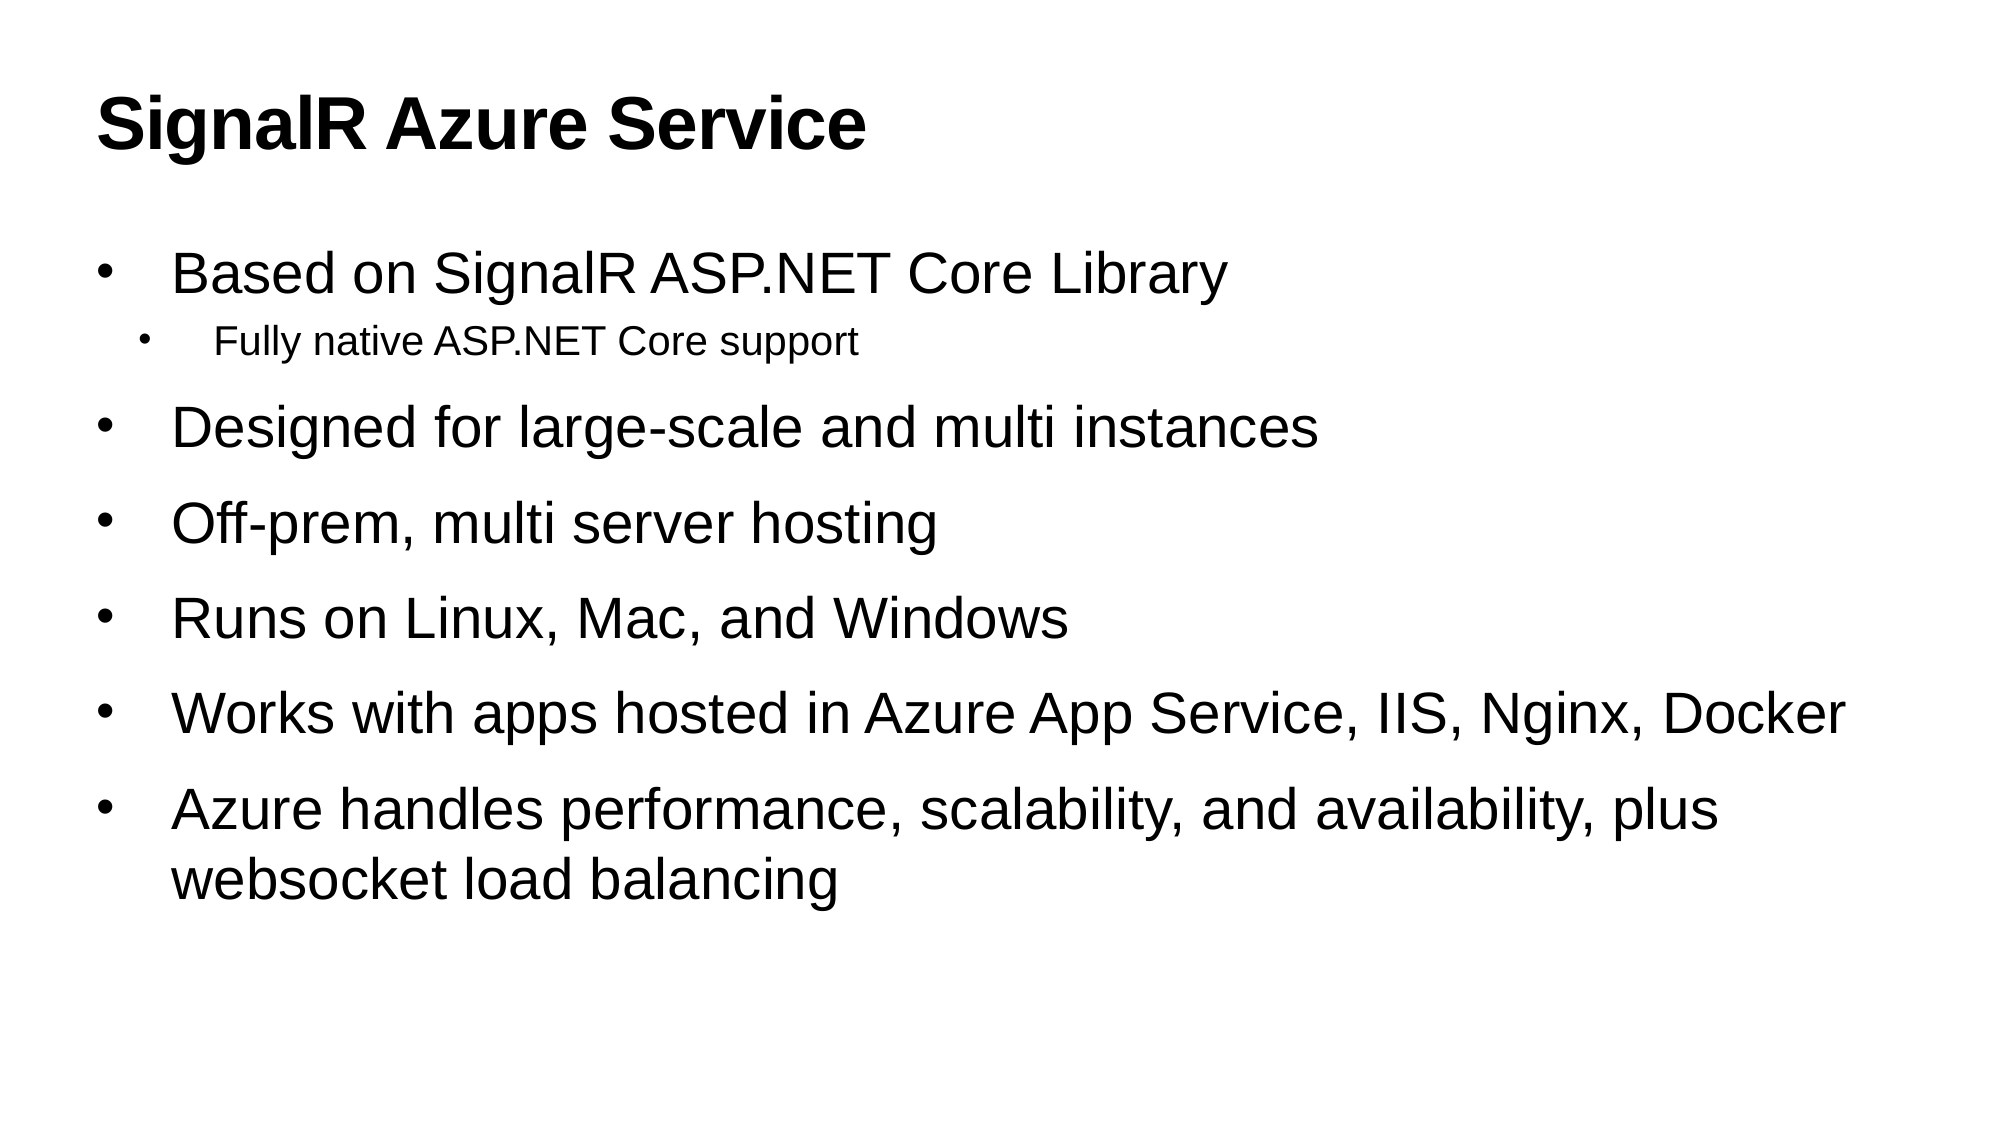

# SignalR Azure Service
Based on SignalR ASP.NET Core Library
Fully native ASP.NET Core support
Designed for large-scale and multi instances
Off-prem, multi server hosting
Runs on Linux, Mac, and Windows
Works with apps hosted in Azure App Service, IIS, Nginx, Docker
Azure handles performance, scalability, and availability, plus websocket load balancing